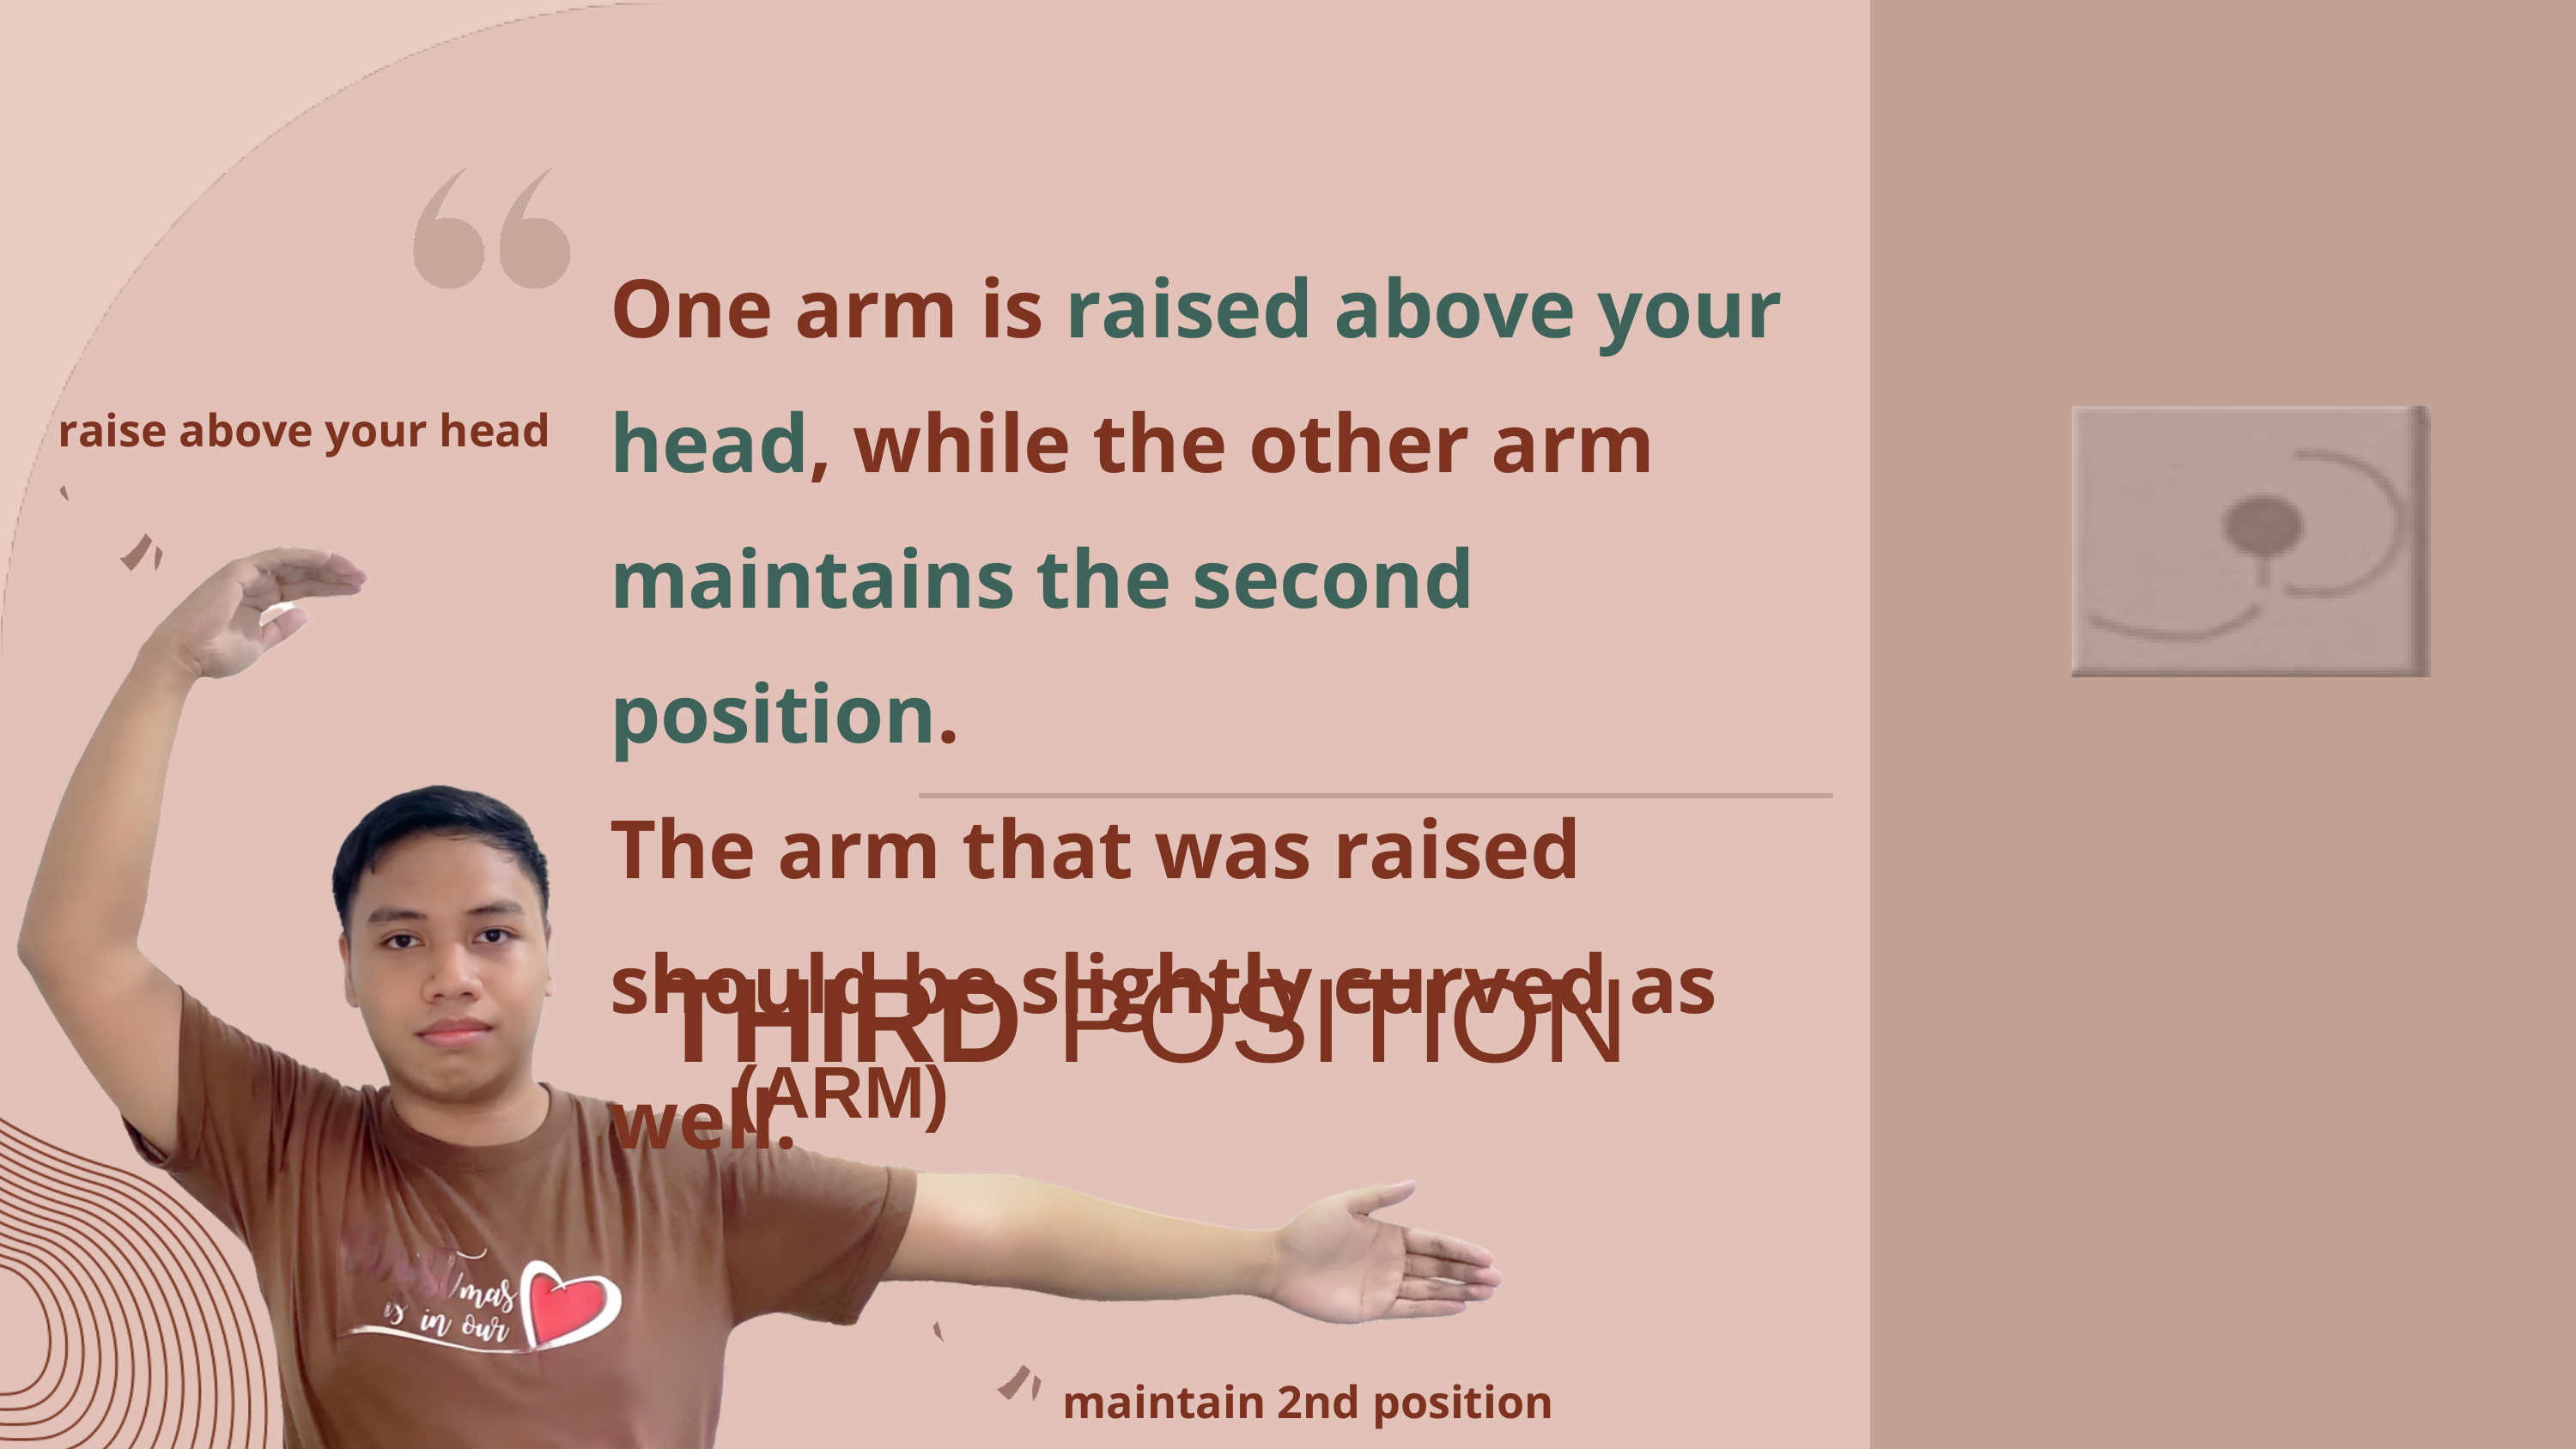

One arm is raised above your head, while the other arm maintains the second position.
The arm that was raised should be slightly curved as well.
raise above your head

THIRD POSITION
(ARM)

maintain 2nd position